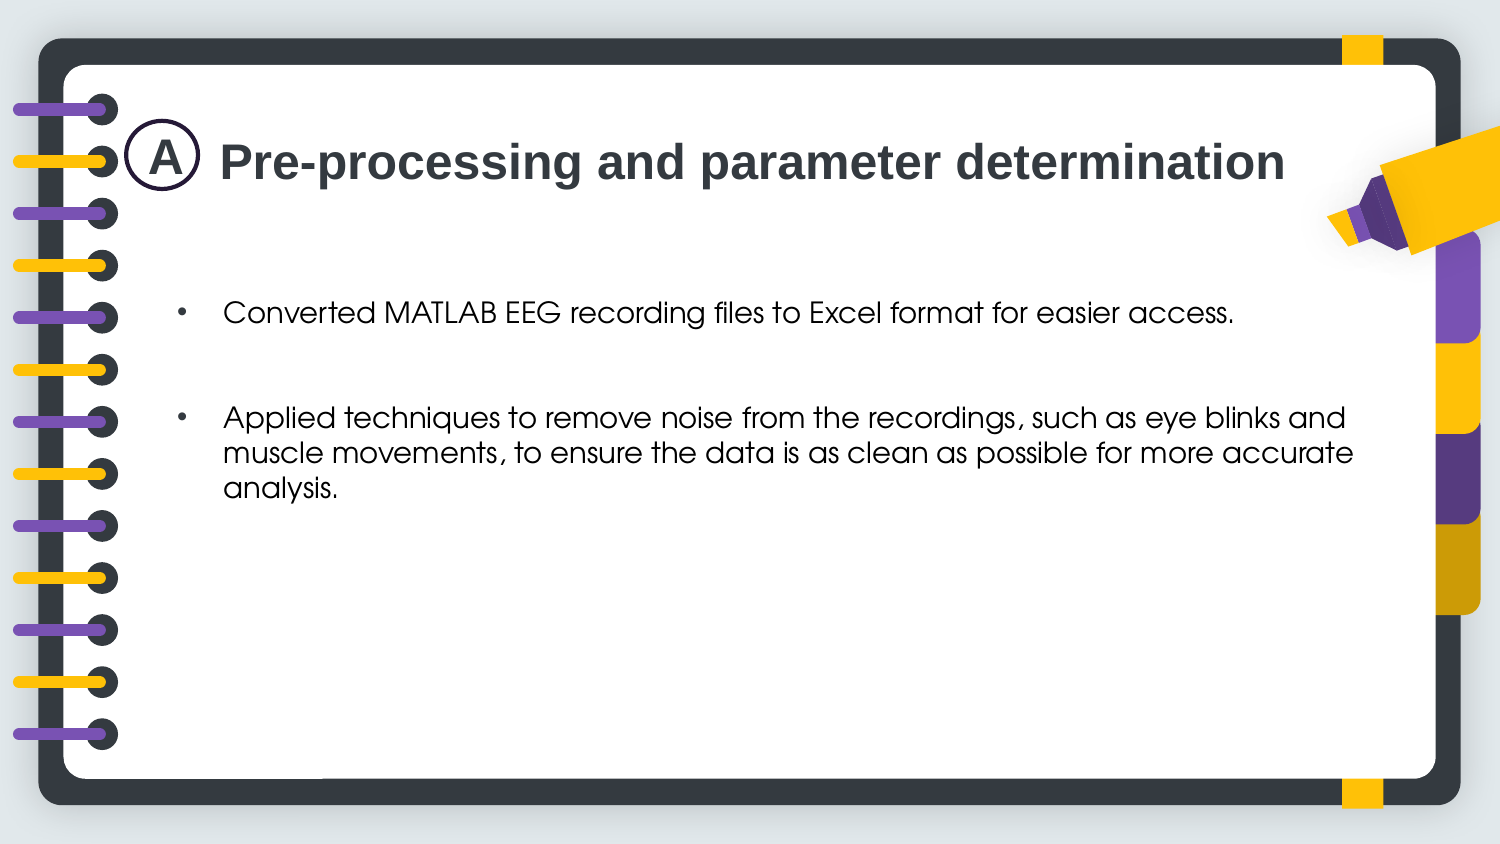

A

Pre-processing and parameter determination
Converted MATLAB EEG recording files to Excel format for easier access.

Applied techniques to remove noise from the recordings, such as eye blinks and muscle movements, to ensure the data is as clean as possible for more accurate analysis.